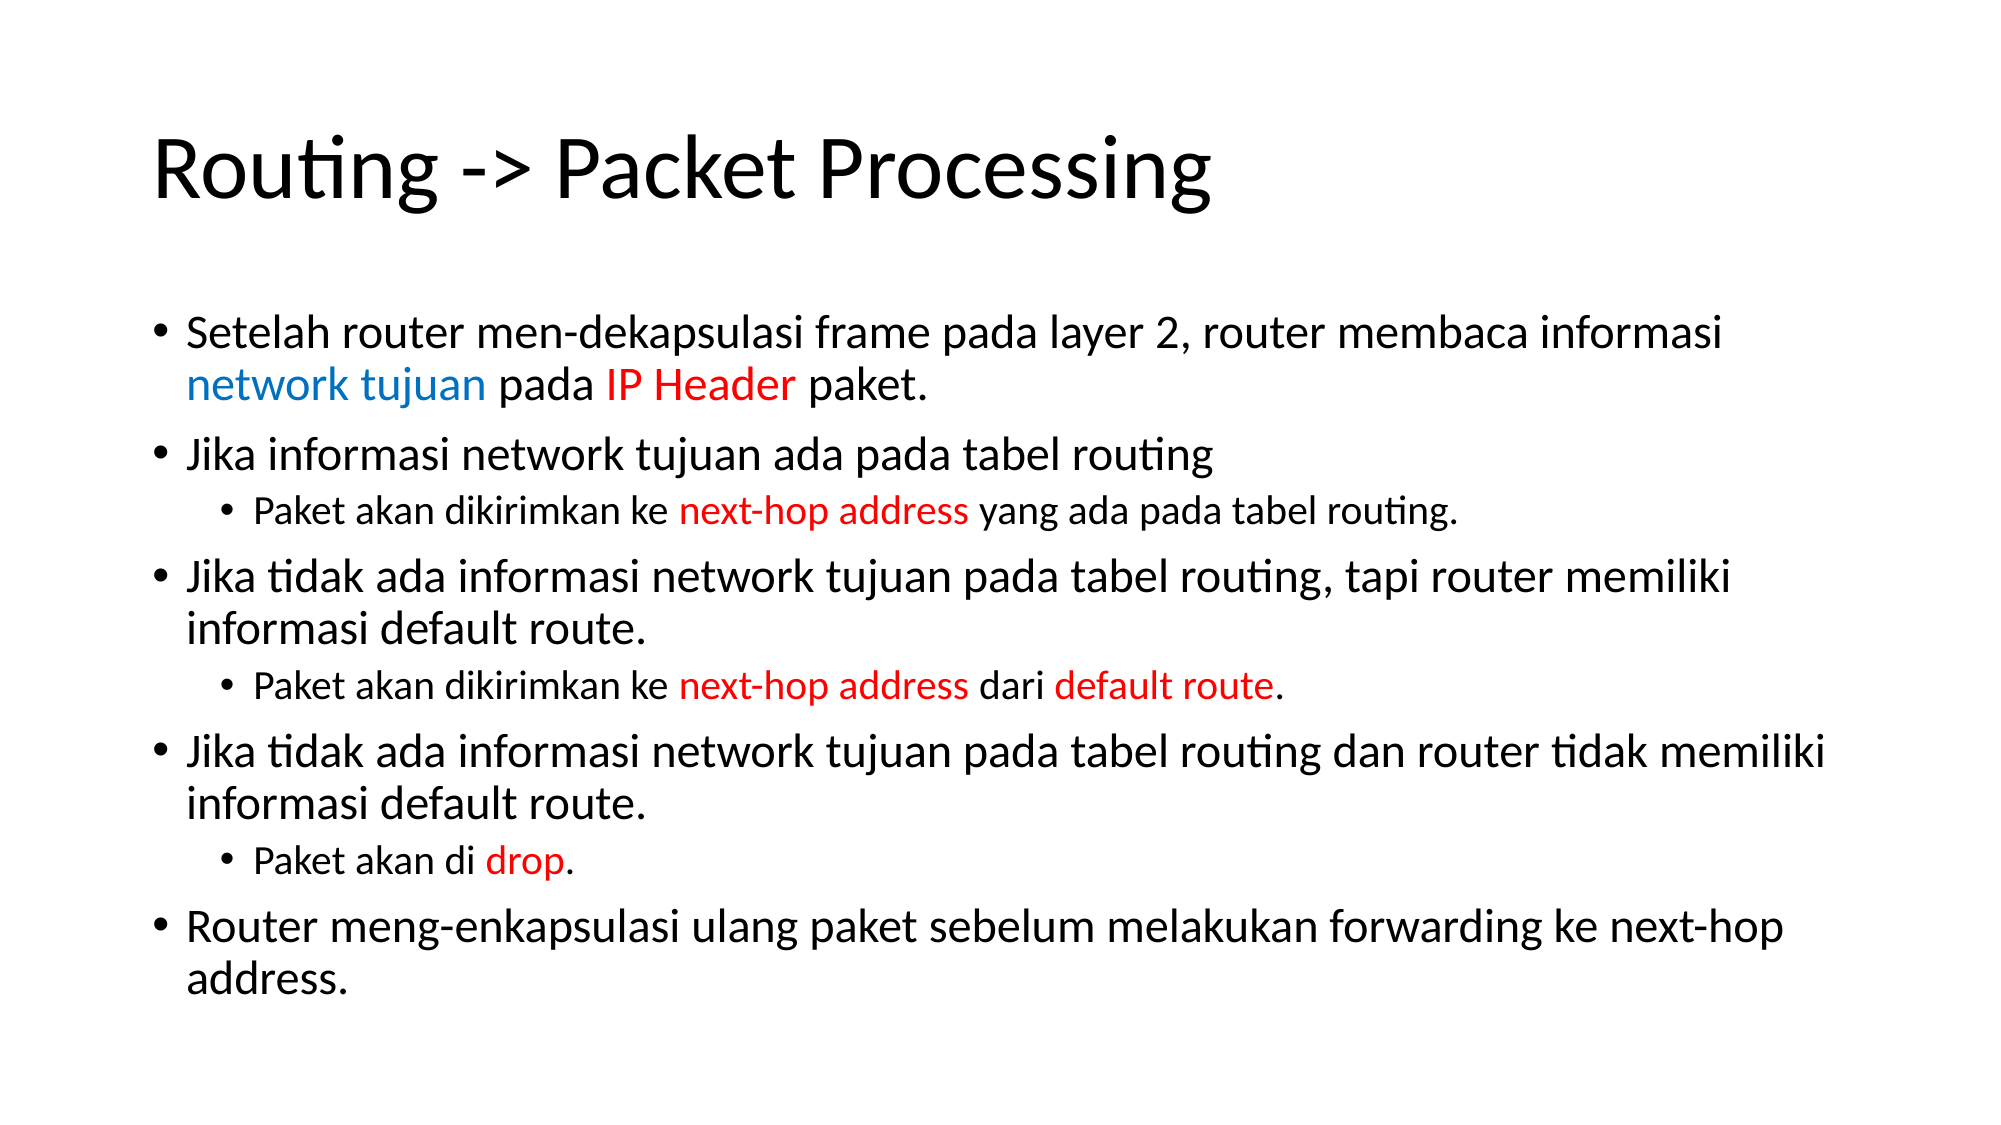

# Routing -> Packet Processing
Setelah router men-dekapsulasi frame pada layer 2, router membaca informasi network tujuan pada IP Header paket.
Jika informasi network tujuan ada pada tabel routing
Paket akan dikirimkan ke next-hop address yang ada pada tabel routing.
Jika tidak ada informasi network tujuan pada tabel routing, tapi router memiliki informasi default route.
Paket akan dikirimkan ke next-hop address dari default route.
Jika tidak ada informasi network tujuan pada tabel routing dan router tidak memiliki informasi default route.
Paket akan di drop.
Router meng-enkapsulasi ulang paket sebelum melakukan forwarding ke next-hop address.